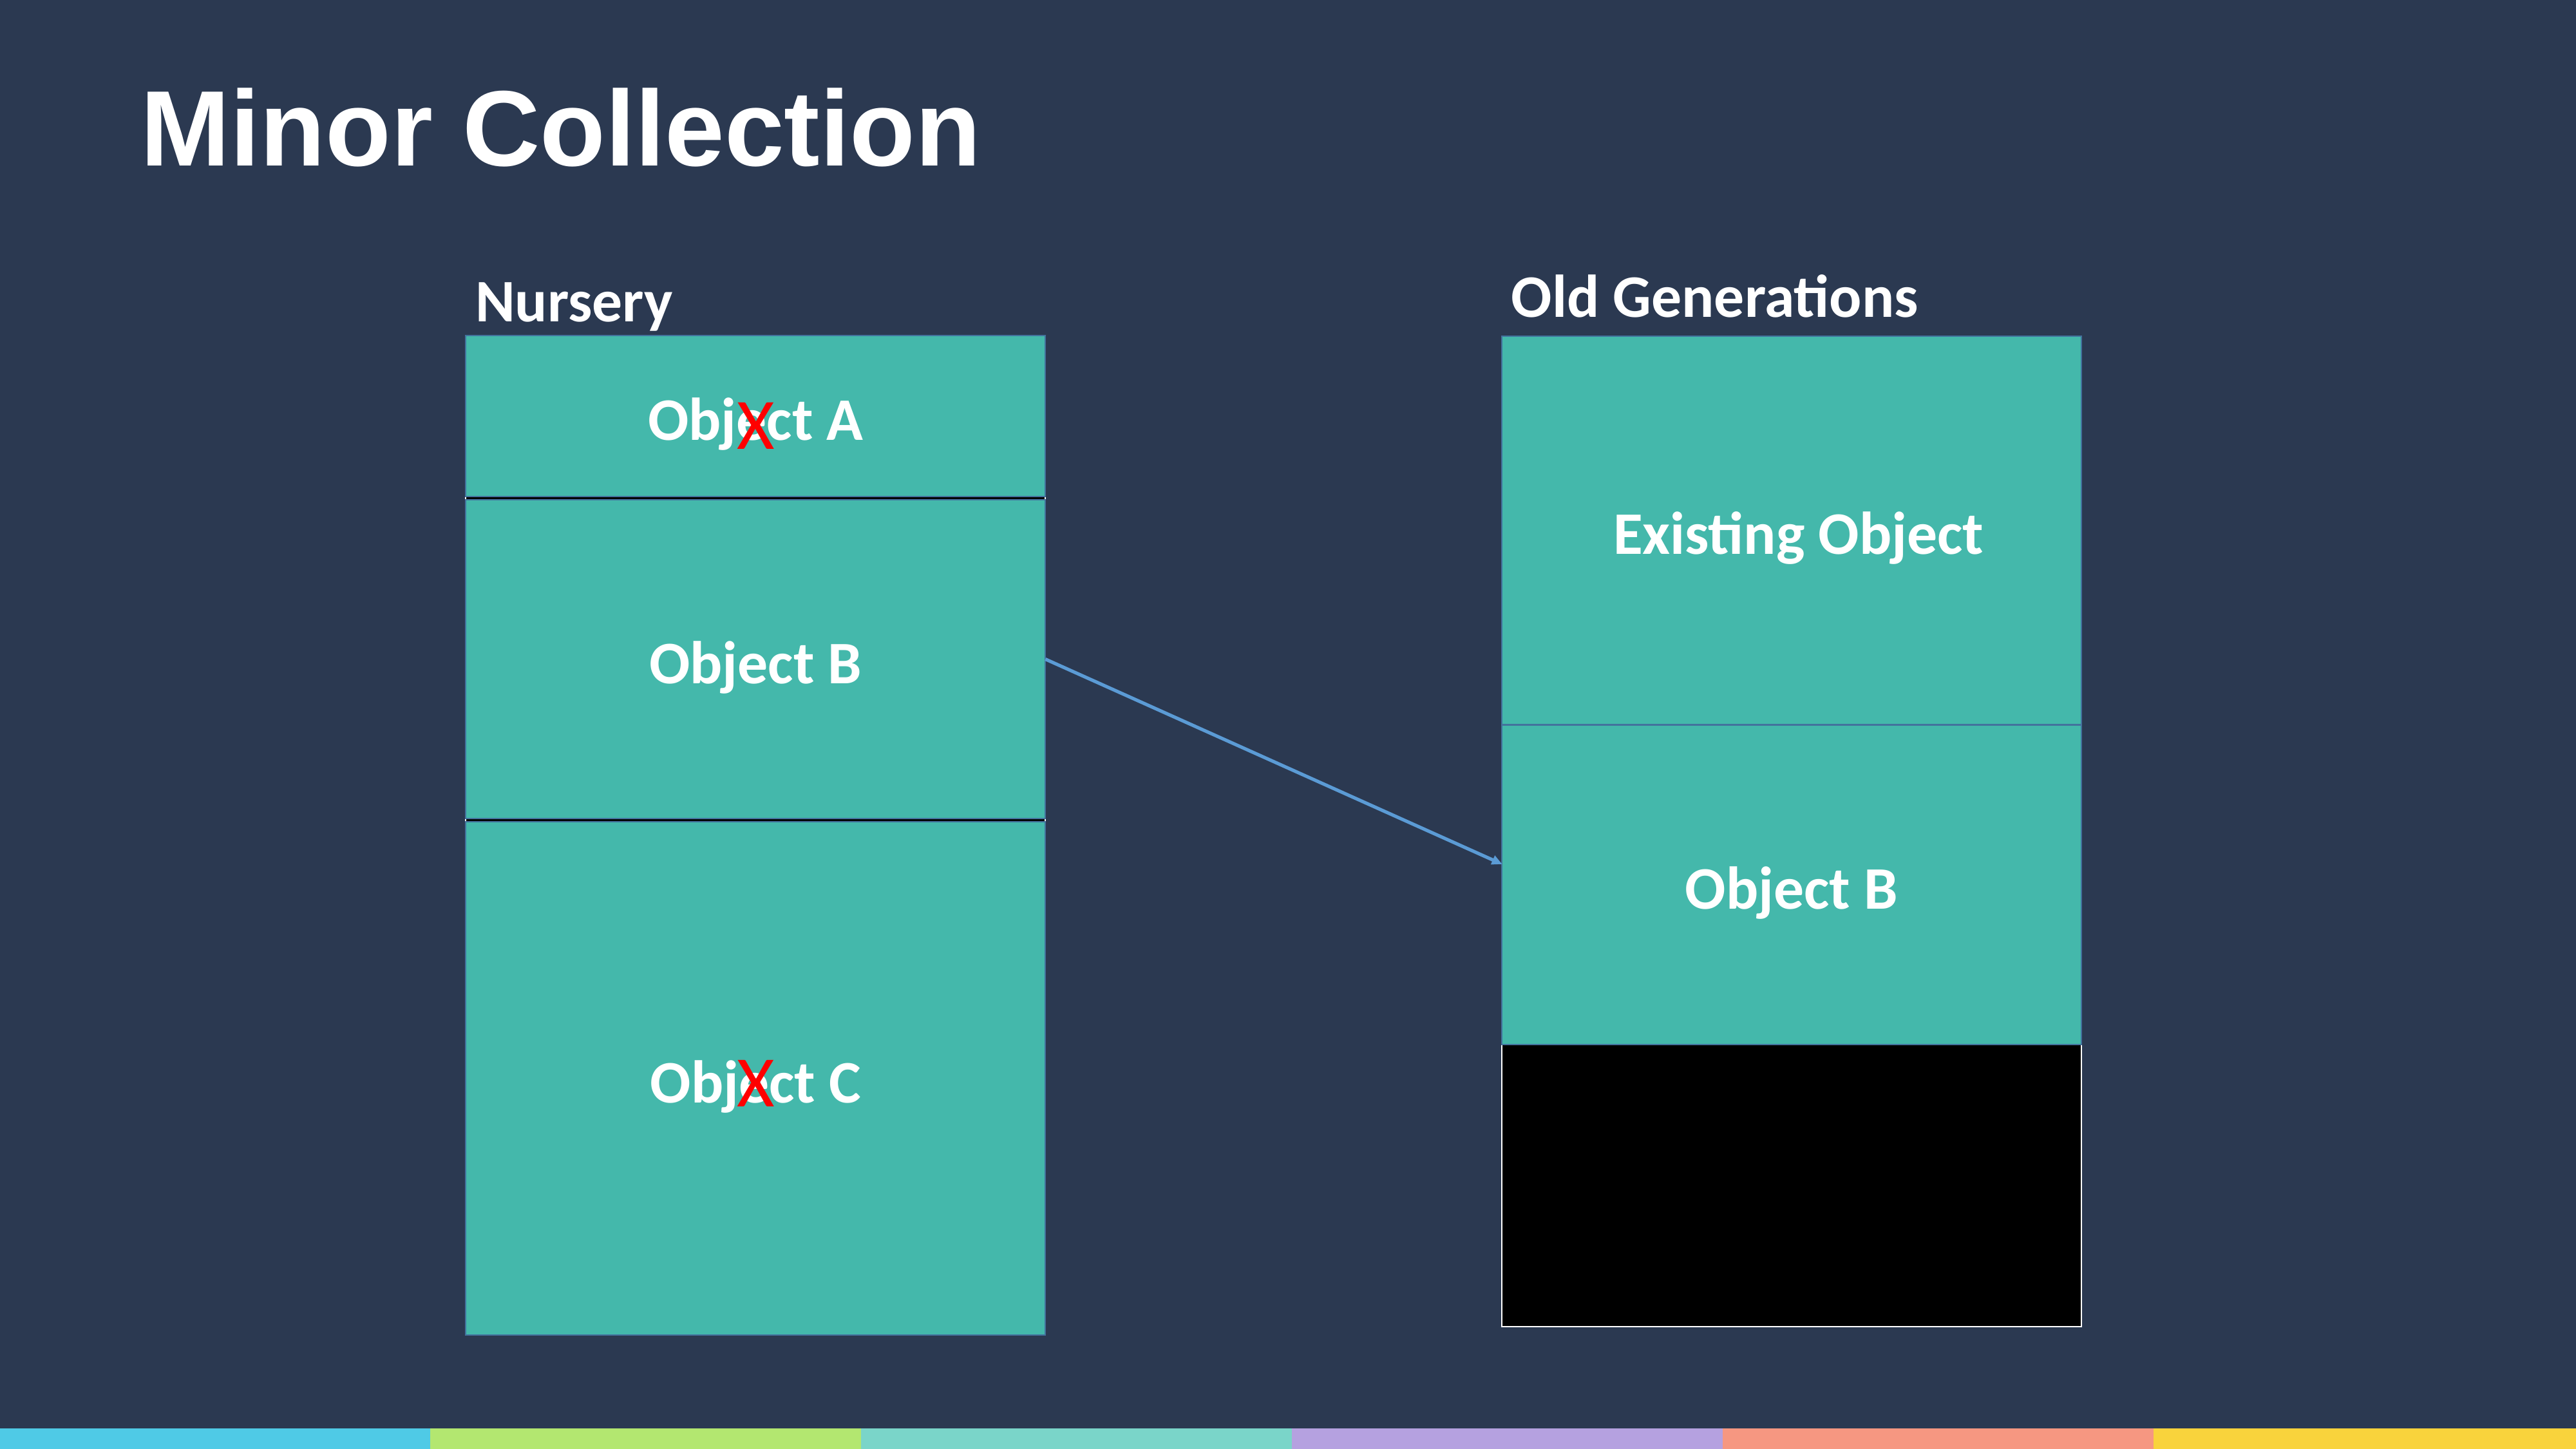

# Minor Collection
Old Generations
Nursery
Object A
 Existing Object

X
Object B
Object B
Object C
X